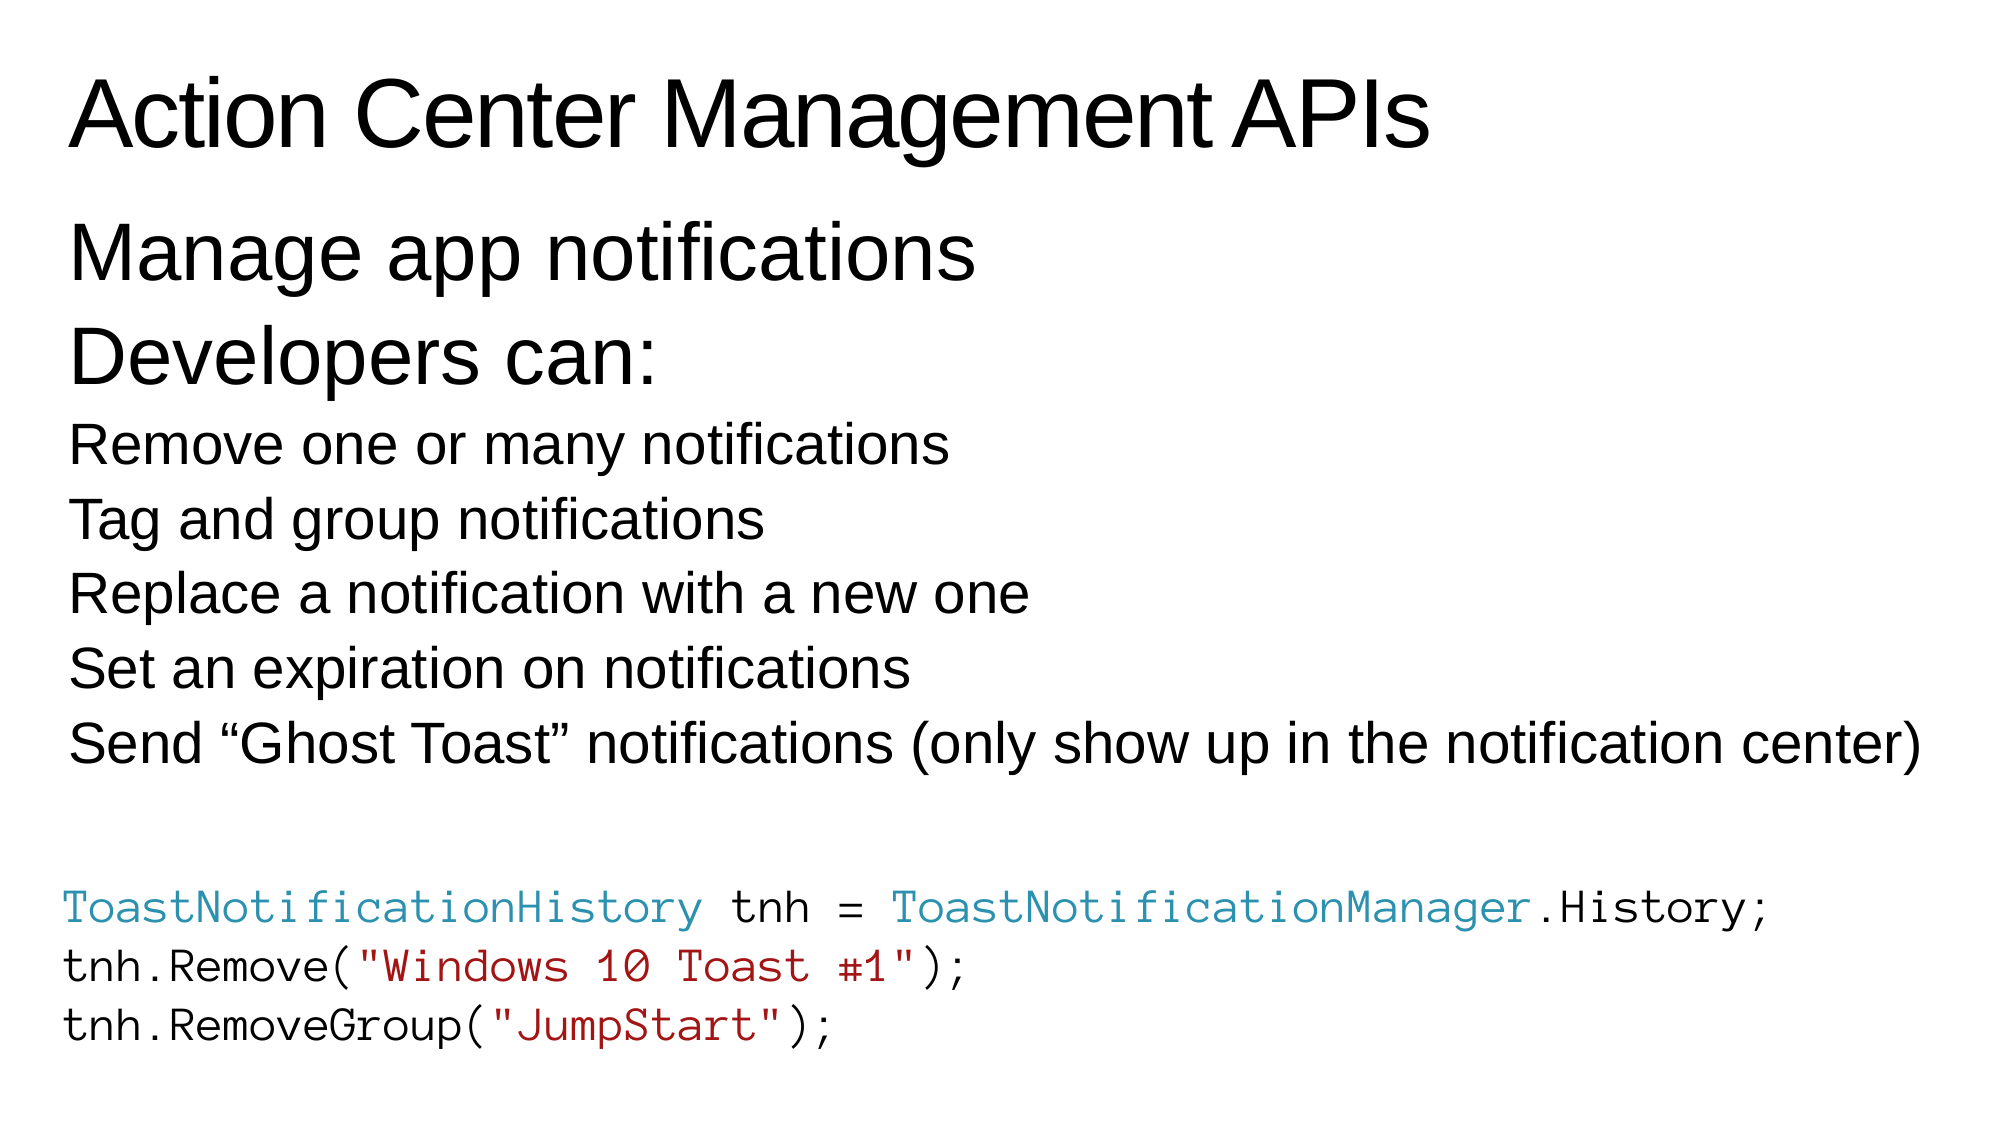

# Action Center Management APIs
Manage app notifications
Developers can:
Remove one or many notifications
Tag and group notifications
Replace a notification with a new one
Set an expiration on notifications
Send “Ghost Toast” notifications (only show up in the notification center)

ToastNotificationHistory tnh = ToastNotificationManager.History;
tnh.Remove("Windows 10 Toast #1");
tnh.RemoveGroup("JumpStart");